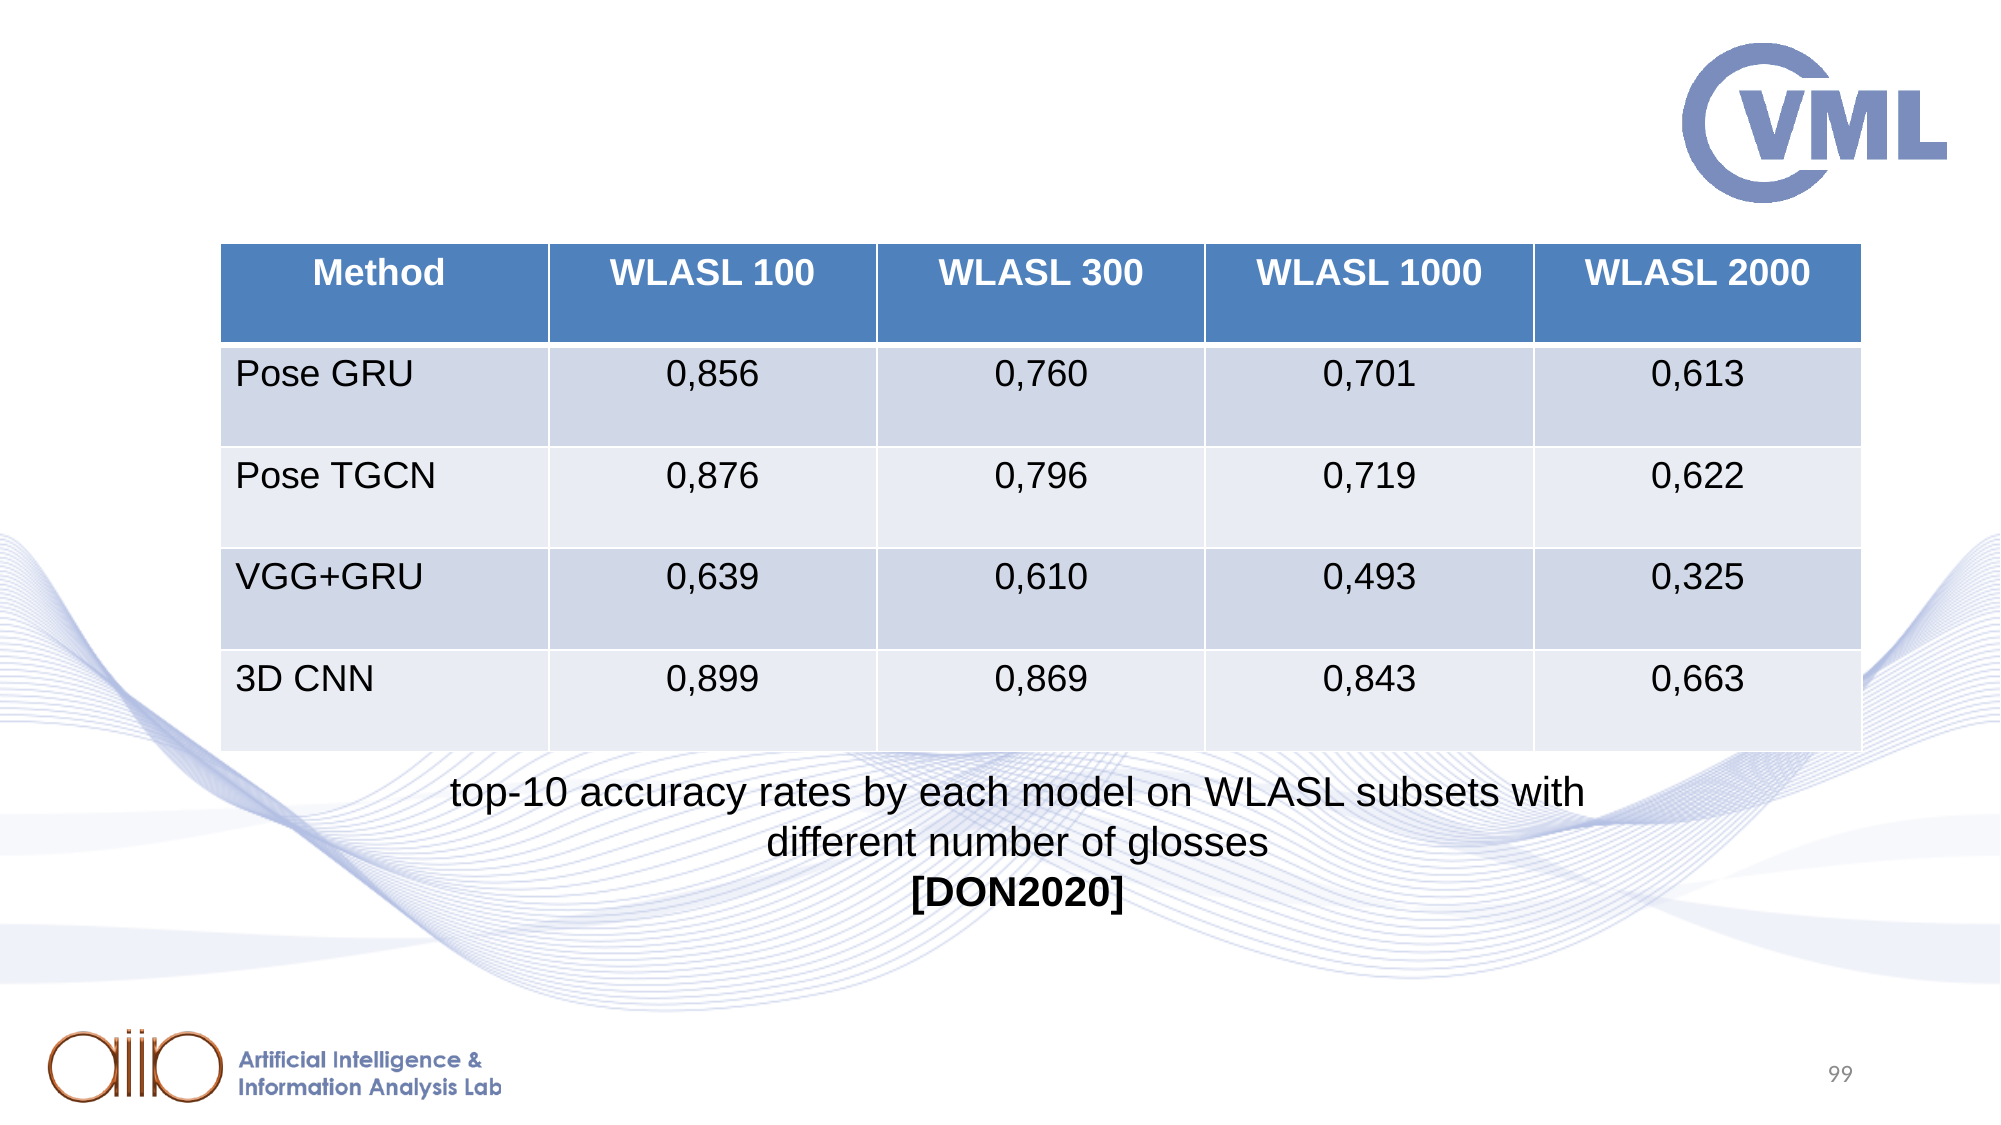

| Method | WLASL 100 | WLASL 300 | WLASL 1000 | WLASL 2000 |
| --- | --- | --- | --- | --- |
| Pose GRU | 0,856 | 0,760 | 0,701 | 0,613 |
| Pose TGCN | 0,876 | 0,796 | 0,719 | 0,622 |
| VGG+GRU | 0,639 | 0,610 | 0,493 | 0,325 |
| 3D CNN | 0,899 | 0,869 | 0,843 | 0,663 |
# top-10 accuracy rates by each model on WLASL subsets with different number of glosses [DON2020]
99